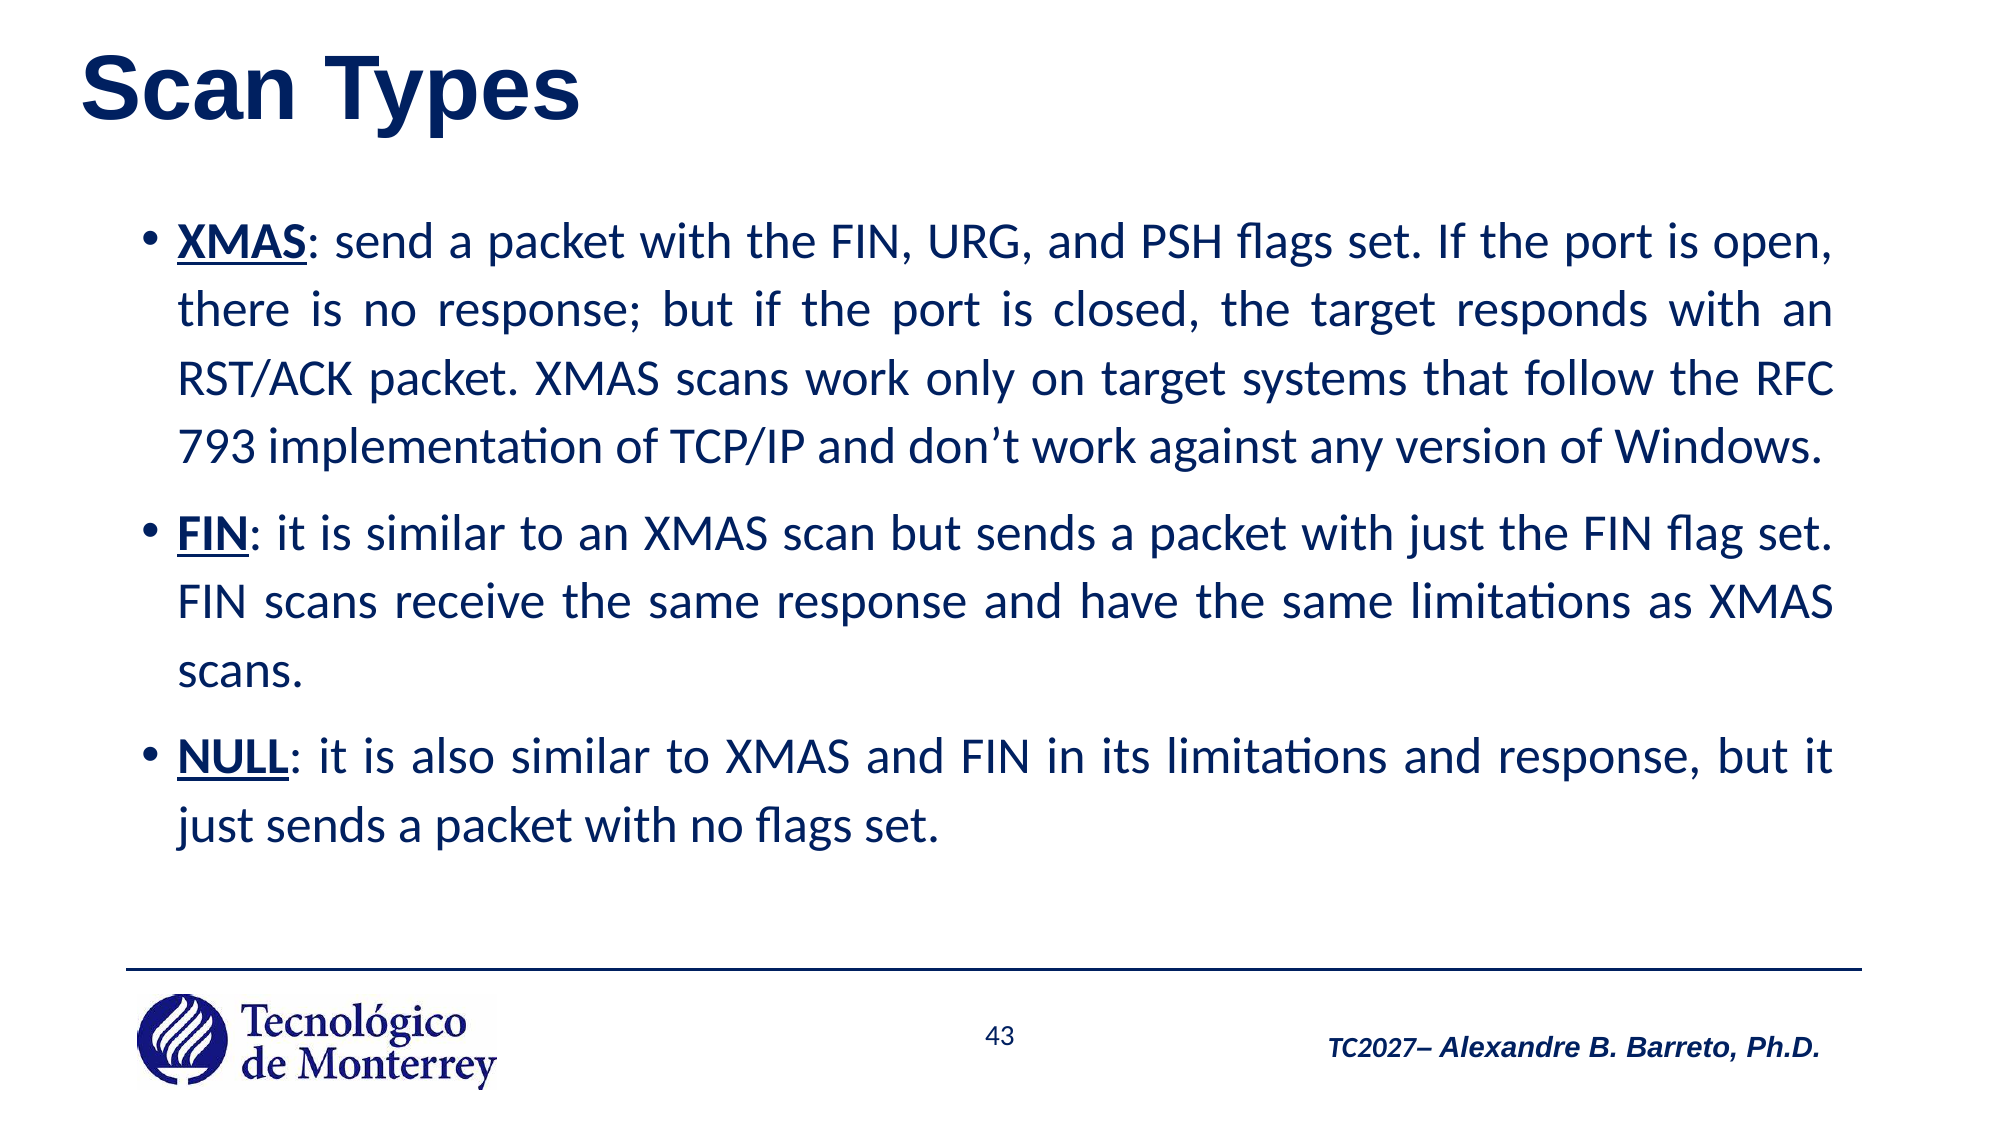

# Scan Types
XMAS: send a packet with the FIN, URG, and PSH flags set. If the port is open, there is no response; but if the port is closed, the target responds with an RST/ACK packet. XMAS scans work only on target systems that follow the RFC 793 implementation of TCP/IP and don’t work against any version of Windows.
FIN: it is similar to an XMAS scan but sends a packet with just the FIN flag set. FIN scans receive the same response and have the same limitations as XMAS scans.
NULL: it is also similar to XMAS and FIN in its limitations and response, but it just sends a packet with no flags set.